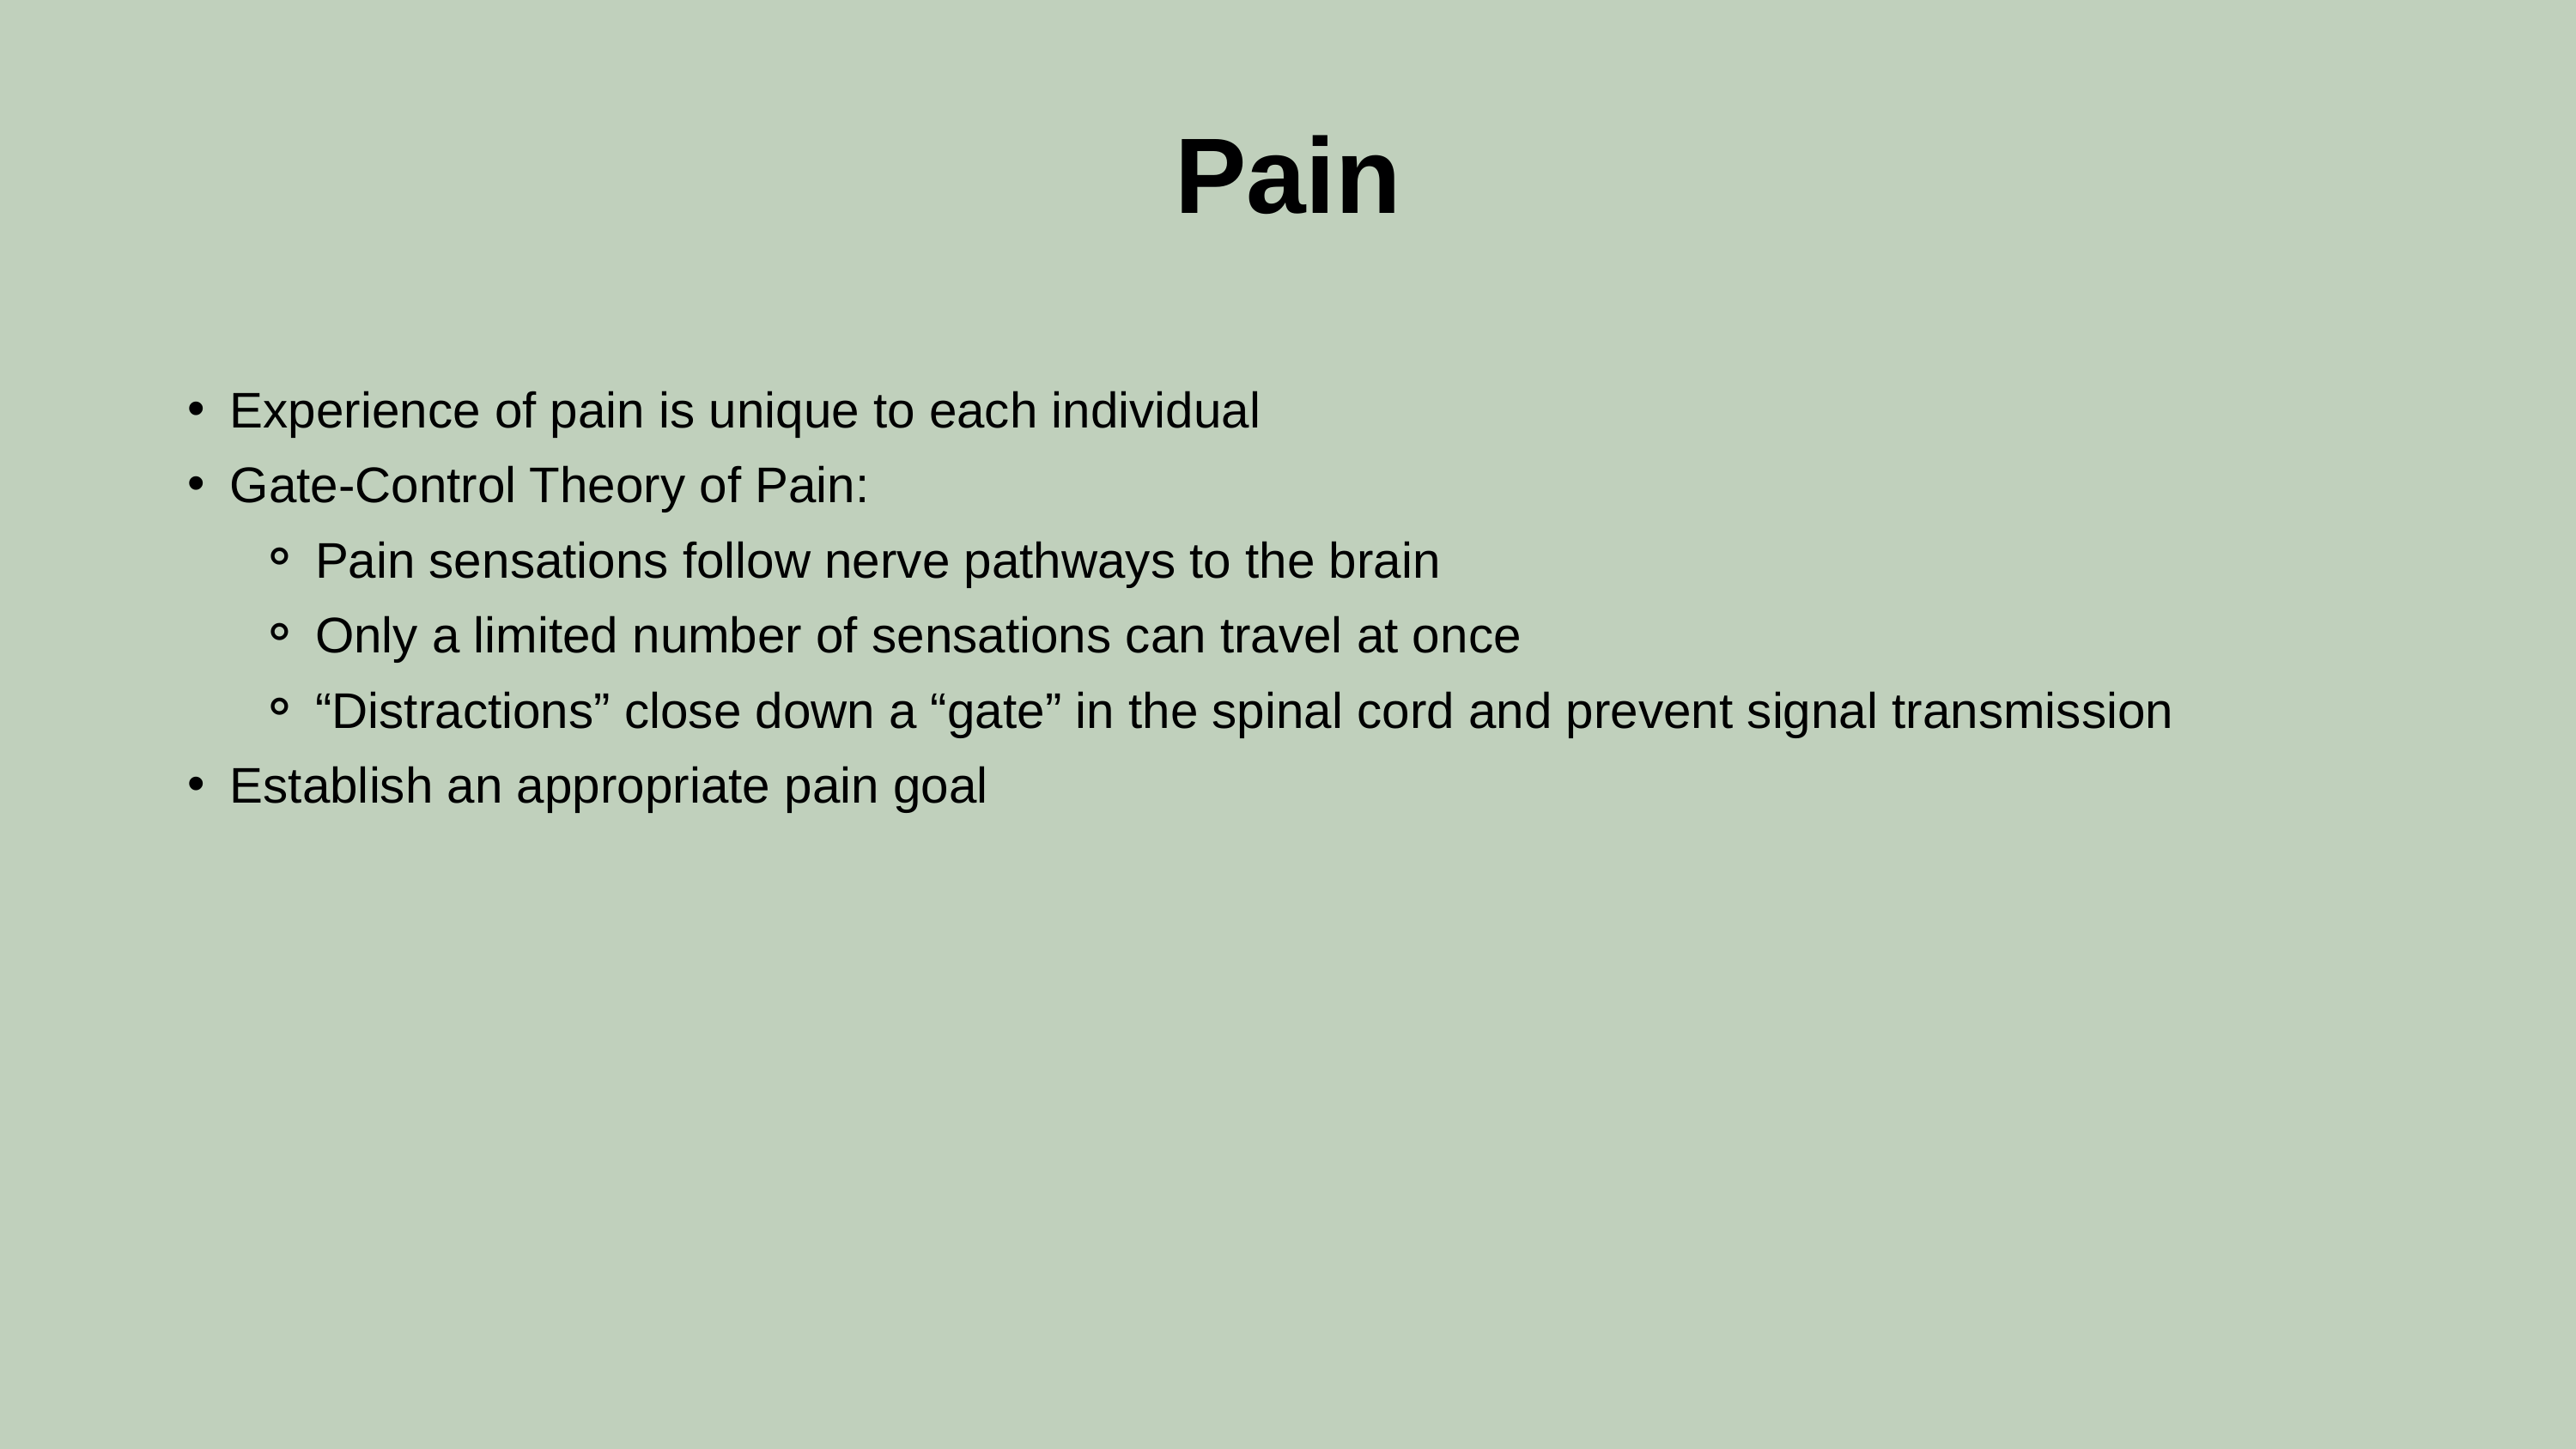

Pain
Experience of pain is unique to each individual
Gate-Control Theory of Pain:
Pain sensations follow nerve pathways to the brain
Only a limited number of sensations can travel at once
“Distractions” close down a “gate” in the spinal cord and prevent signal transmission
Establish an appropriate pain goal